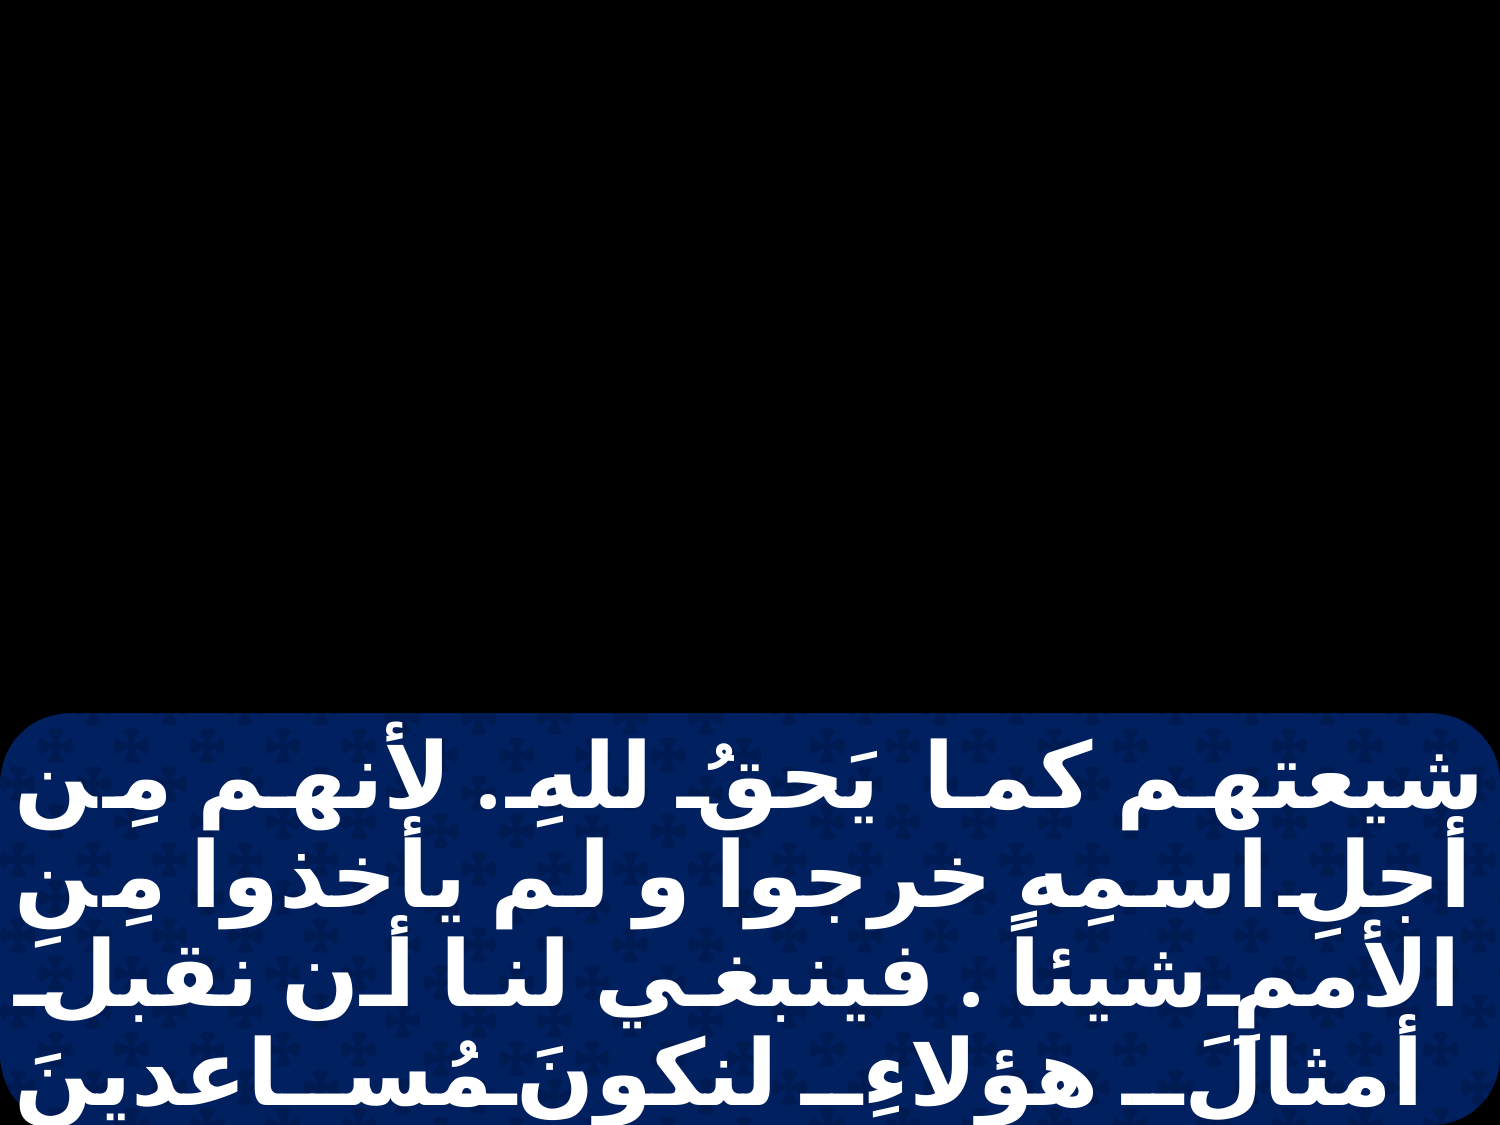

شيعتهم كما يَحقُ للهِ . لأنهم مِن أجلِ اسمِه خرجوا و لم يأخذوا مِن الأممِ شيئاً . فينبغي لنا أن نقبلَ أمثالَ هؤلاءِ لنكونَ مُساعدينَ معهم بالحقِّ . و قد كتبتُ إلى الكنيسةِ و لكنْ ديوتريفس الذي يُحب أن